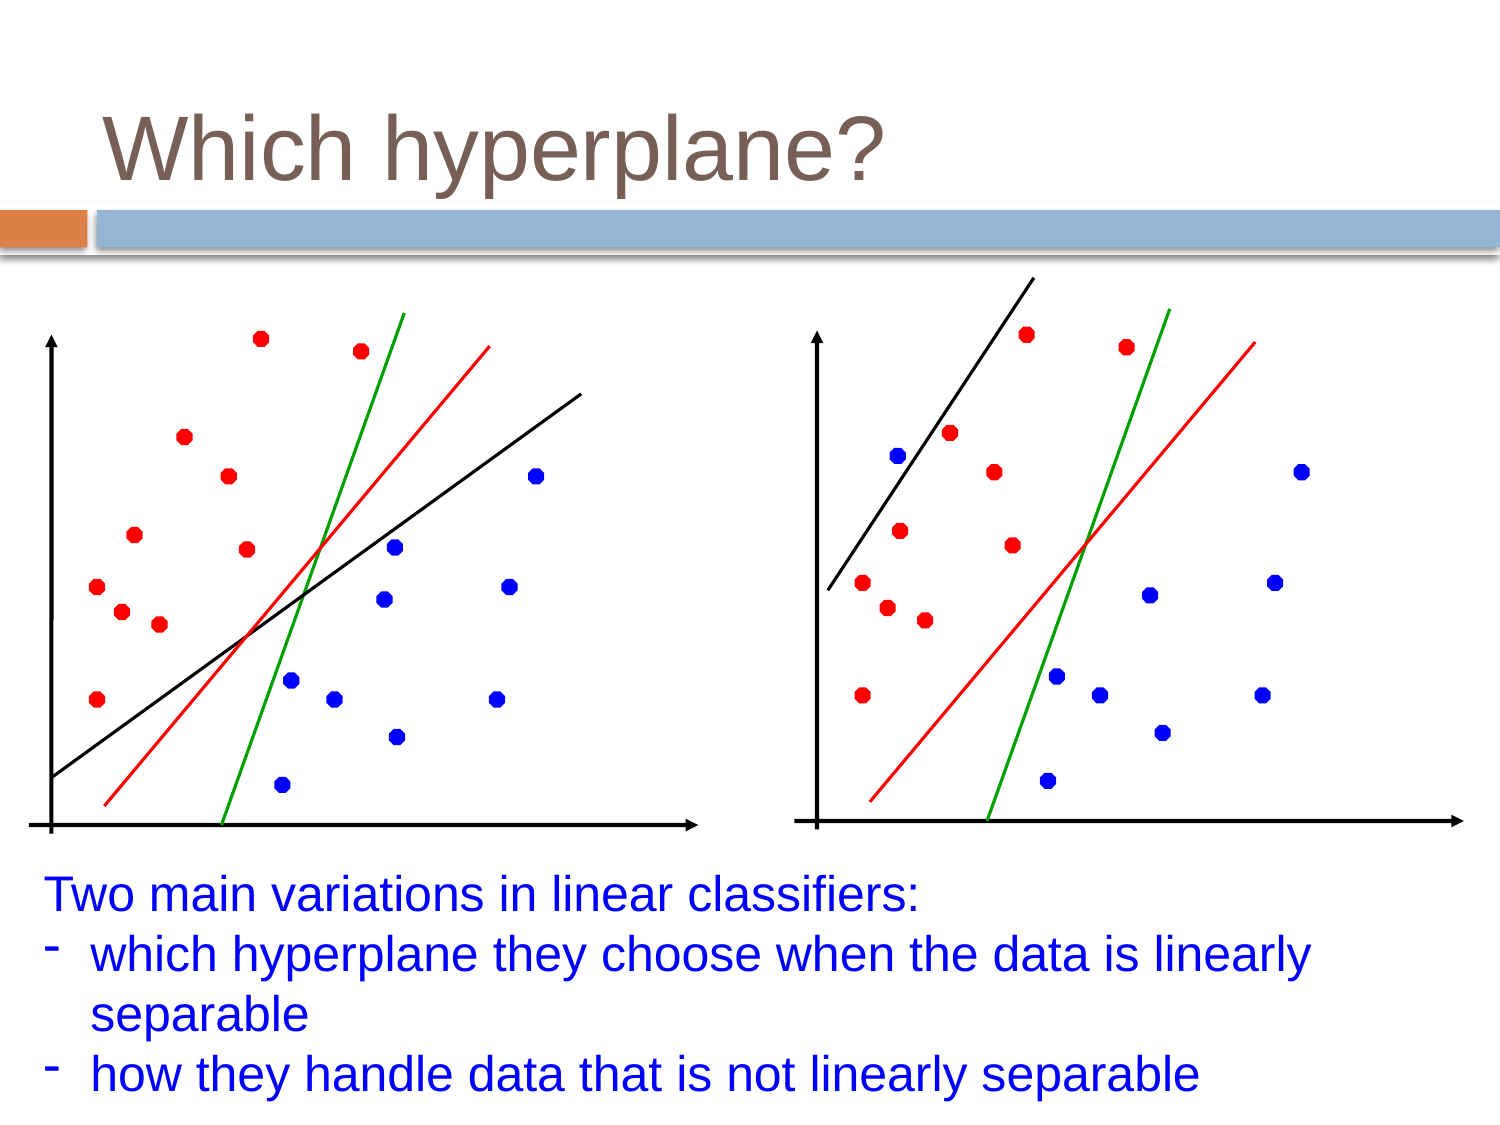

# Which hyperplane?

Two main variations in linear classifiers:
which hyperplane they choose when the data is linearly separable
how they handle data that is not linearly separable